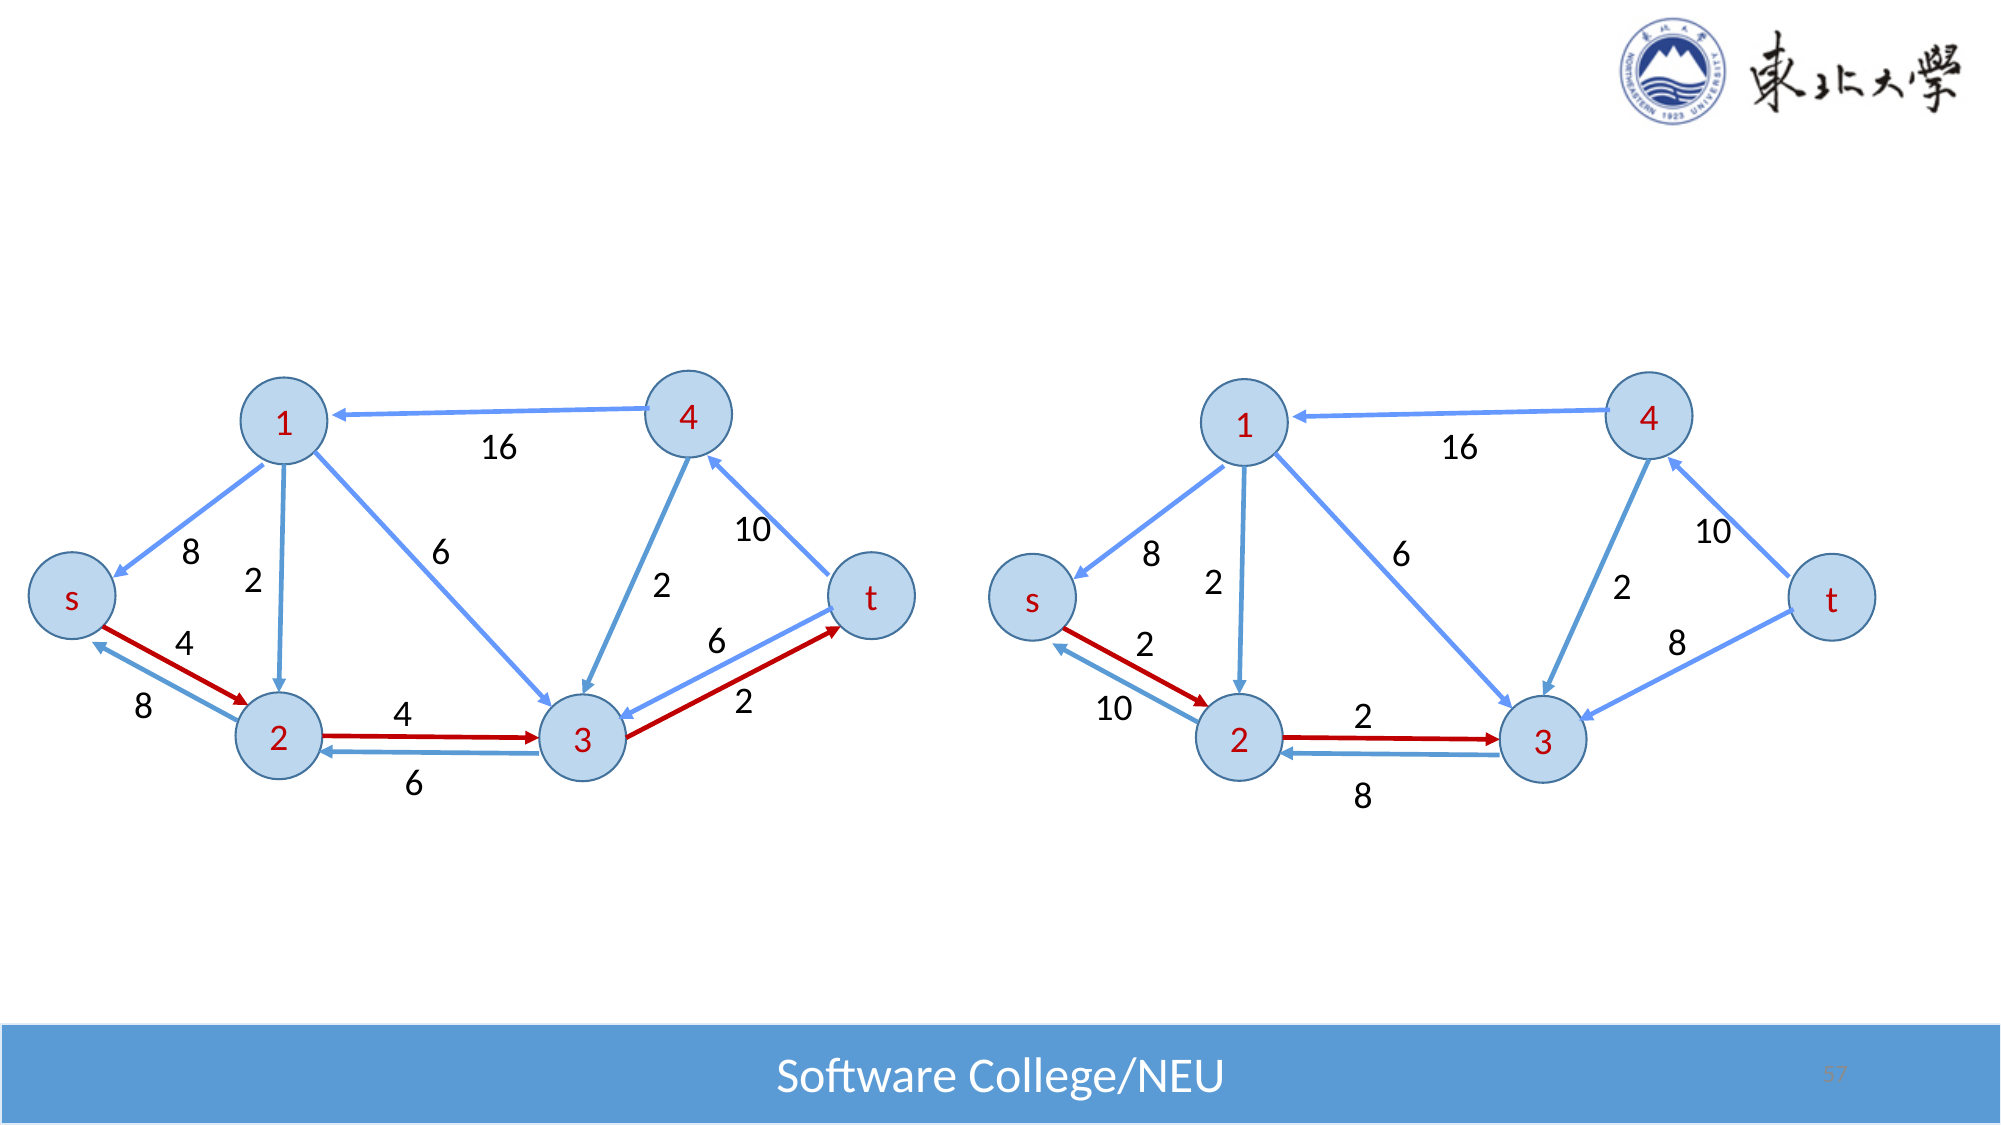

#
4
4
1
1
16
16
10
10
8
6
8
6
2
2
t
s
2
t
s
2
6
4
8
2
2
8
10
4
2
2
2
3
3
6
8